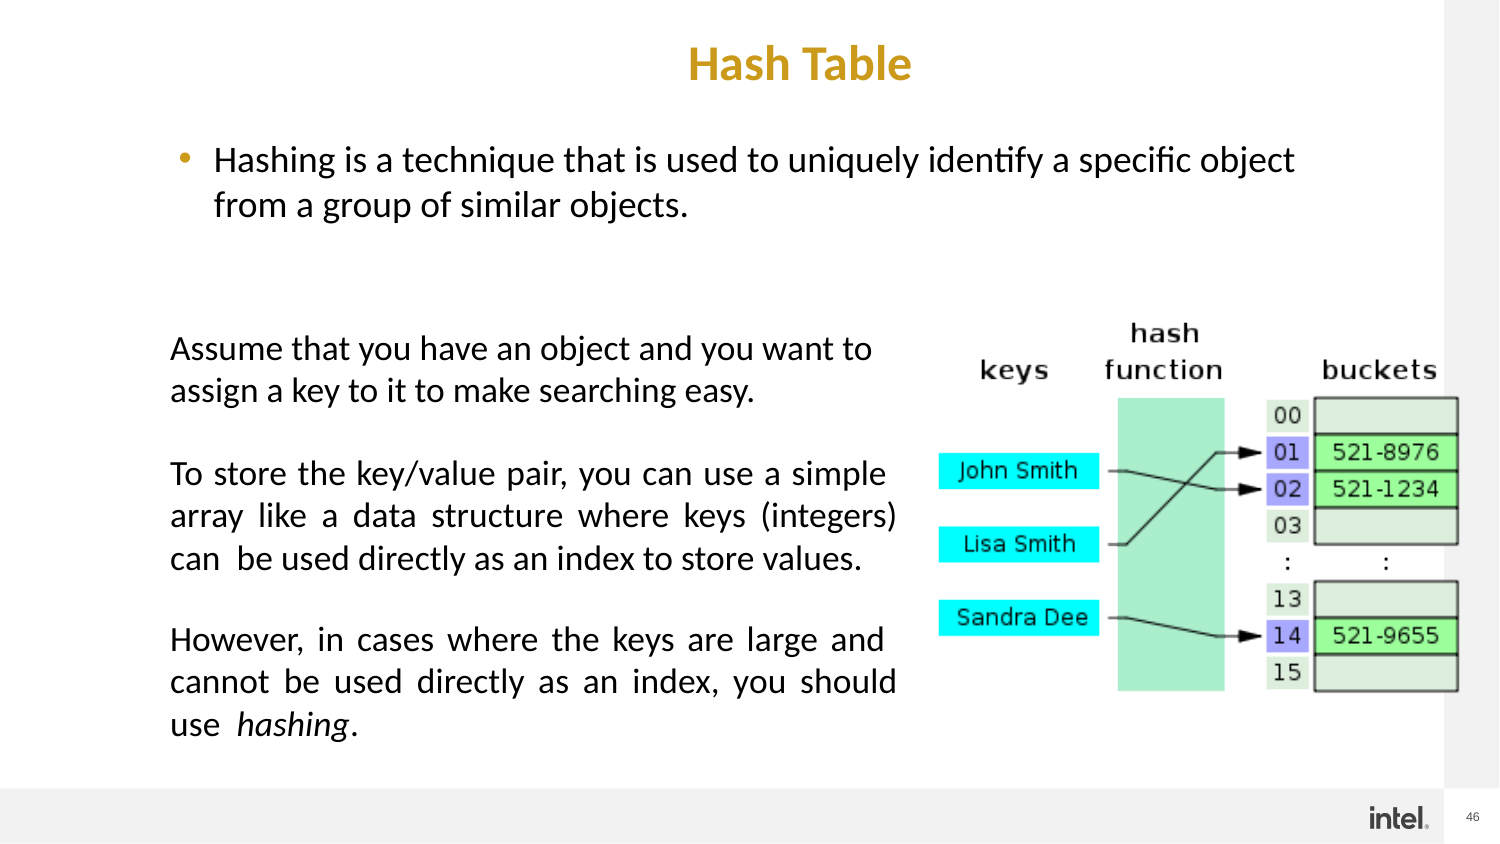

# Hash Table
Hashing is a technique that is used to uniquely identify a specific object from a group of similar objects.

Assume that you have an object and you want to
assign a key to it to make searching easy.

To store the key/value pair, you can use a simple  array like a data structure where keys (integers) can  be used directly as an index to store values.

However, in cases where the keys are large and  cannot be used directly as an index, you should use  hashing.